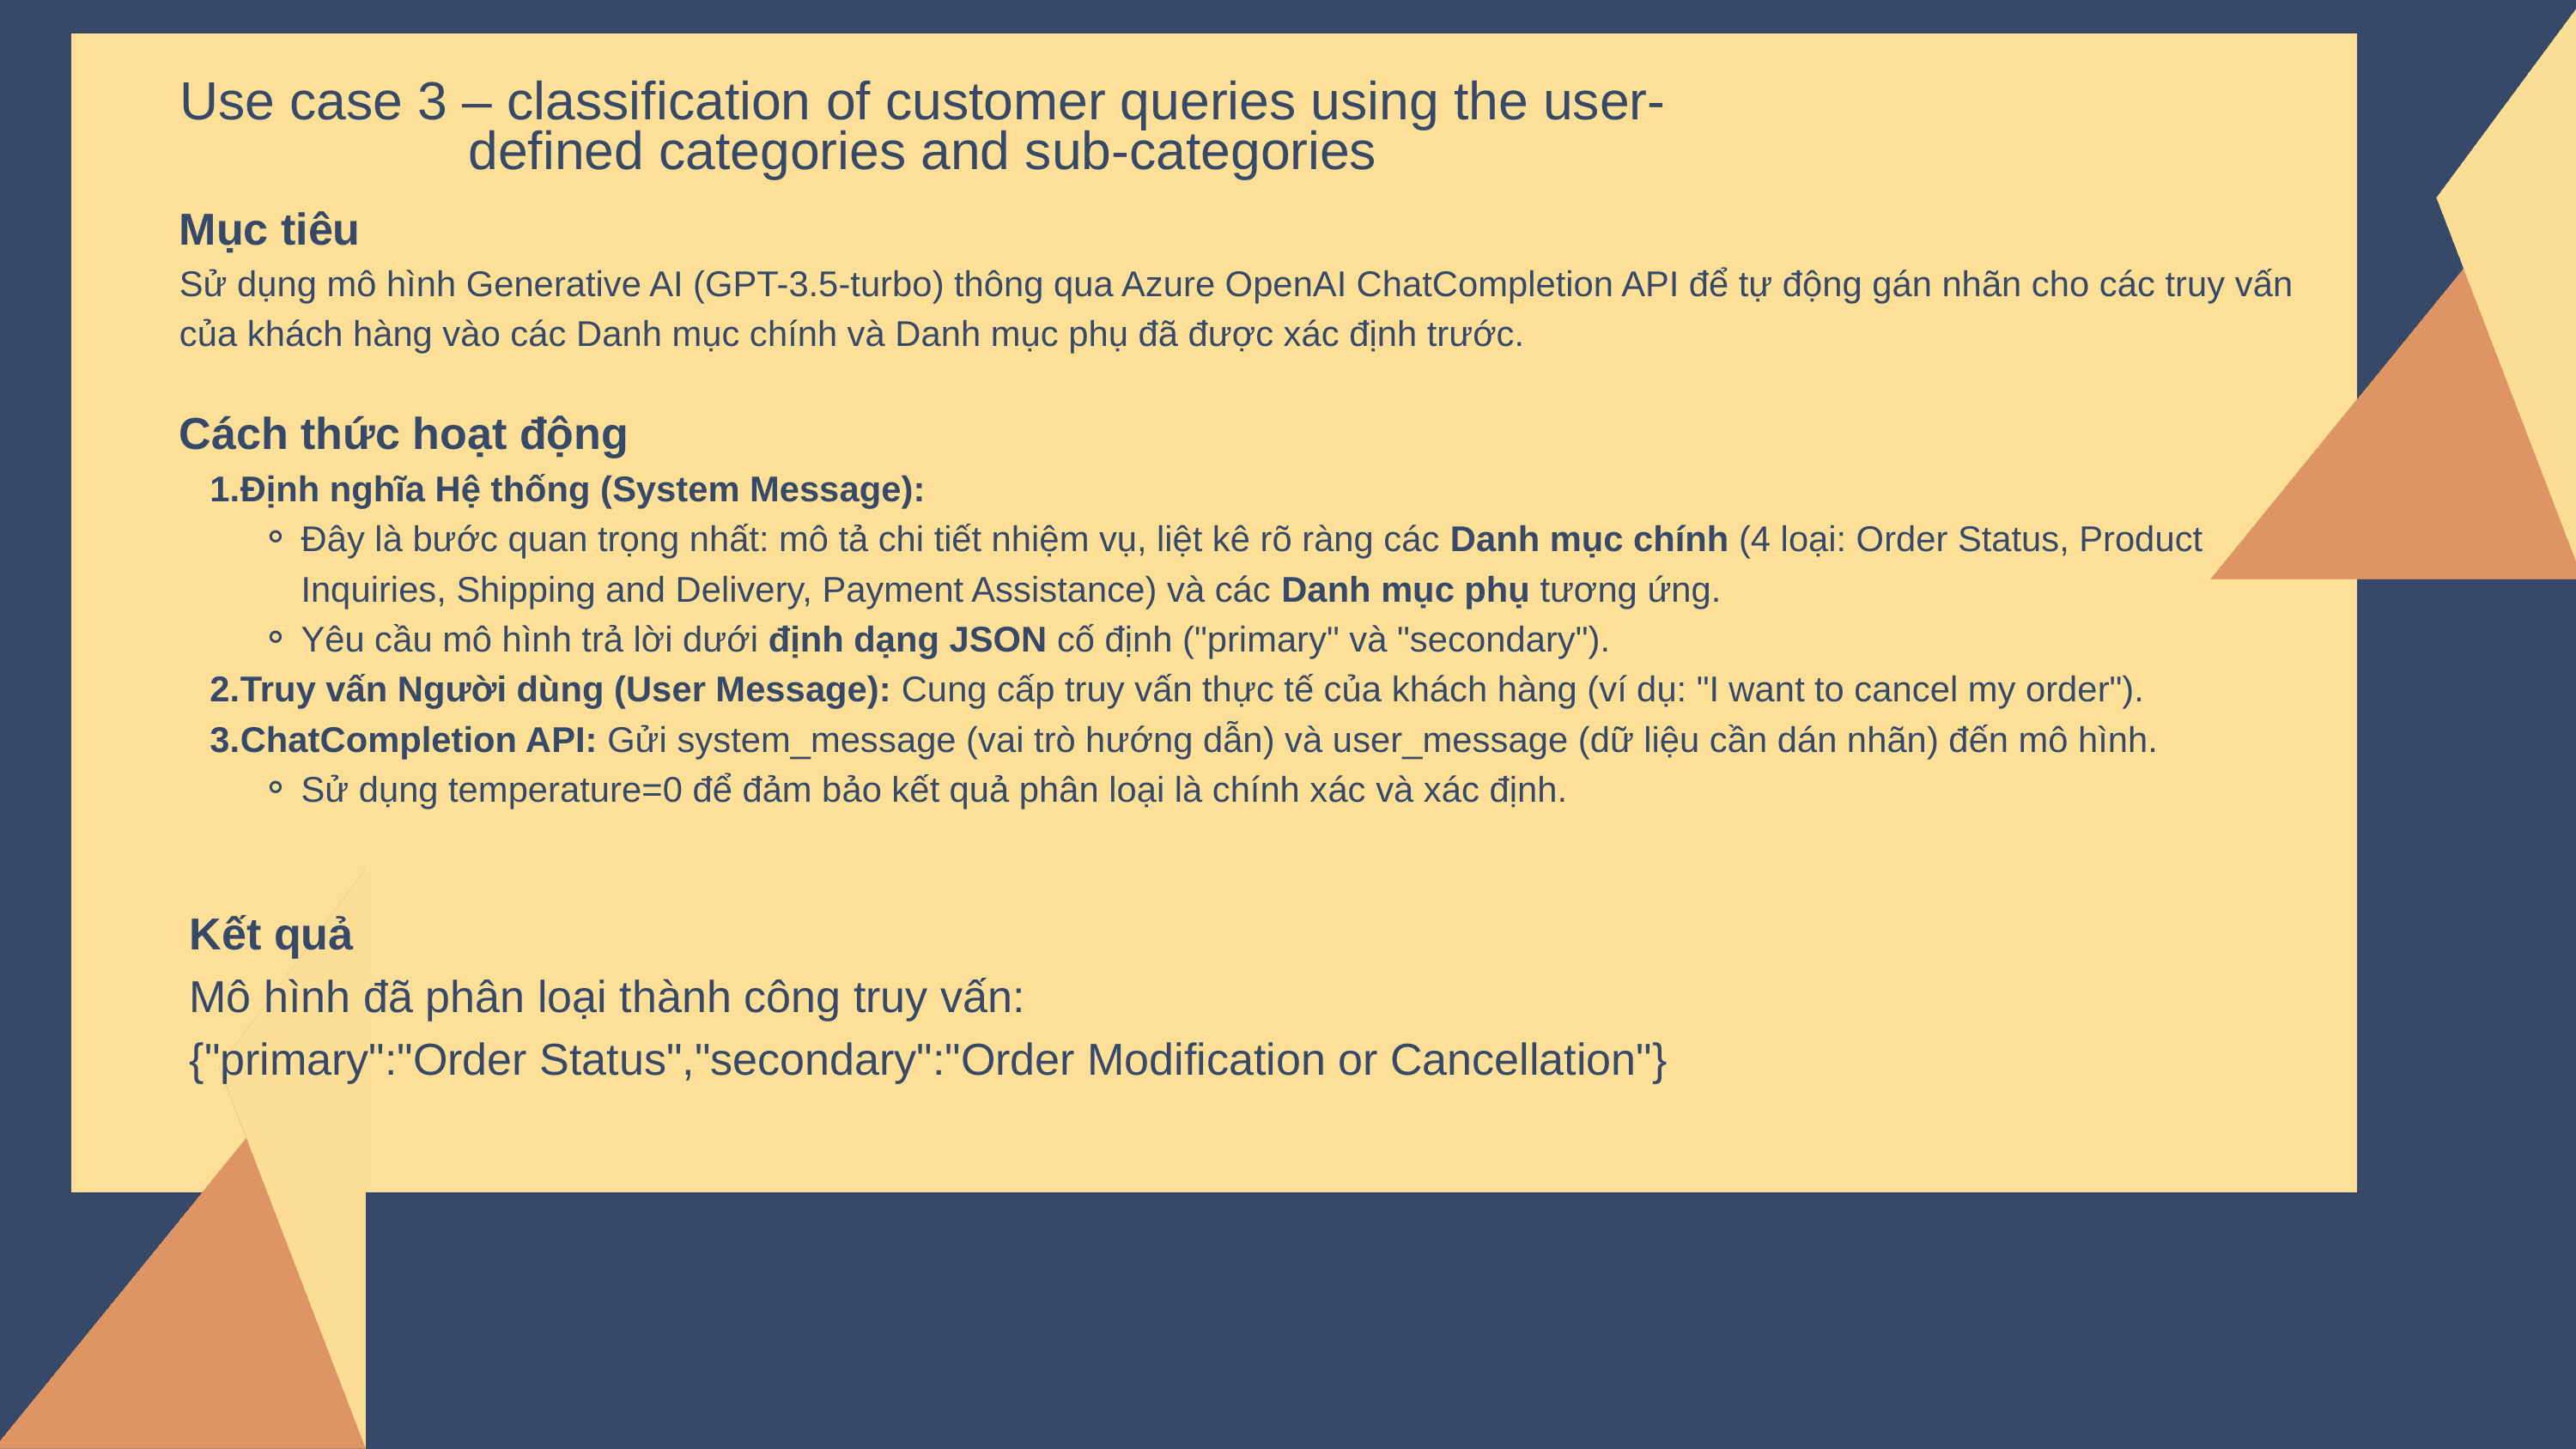

Use case 3 – classification of customer queries using the user-defined categories and sub-categories

Mục tiêu
Sử dụng mô hình Generative AI (GPT-3.5-turbo) thông qua Azure OpenAI ChatCompletion API để tự động gán nhãn cho các truy vấn của khách hàng vào các Danh mục chính và Danh mục phụ đã được xác định trước.
Cách thức hoạt động
Định nghĩa Hệ thống (System Message):
Đây là bước quan trọng nhất: mô tả chi tiết nhiệm vụ, liệt kê rõ ràng các Danh mục chính (4 loại: Order Status, Product Inquiries, Shipping and Delivery, Payment Assistance) và các Danh mục phụ tương ứng.
Yêu cầu mô hình trả lời dưới định dạng JSON cố định ("primary" và "secondary").
Truy vấn Người dùng (User Message): Cung cấp truy vấn thực tế của khách hàng (ví dụ: "I want to cancel my order").
ChatCompletion API: Gửi system_message (vai trò hướng dẫn) và user_message (dữ liệu cần dán nhãn) đến mô hình.
Sử dụng temperature=0 để đảm bảo kết quả phân loại là chính xác và xác định.

Kết quả
Mô hình đã phân loại thành công truy vấn:
{"primary":"Order Status","secondary":"Order Modification or Cancellation"}